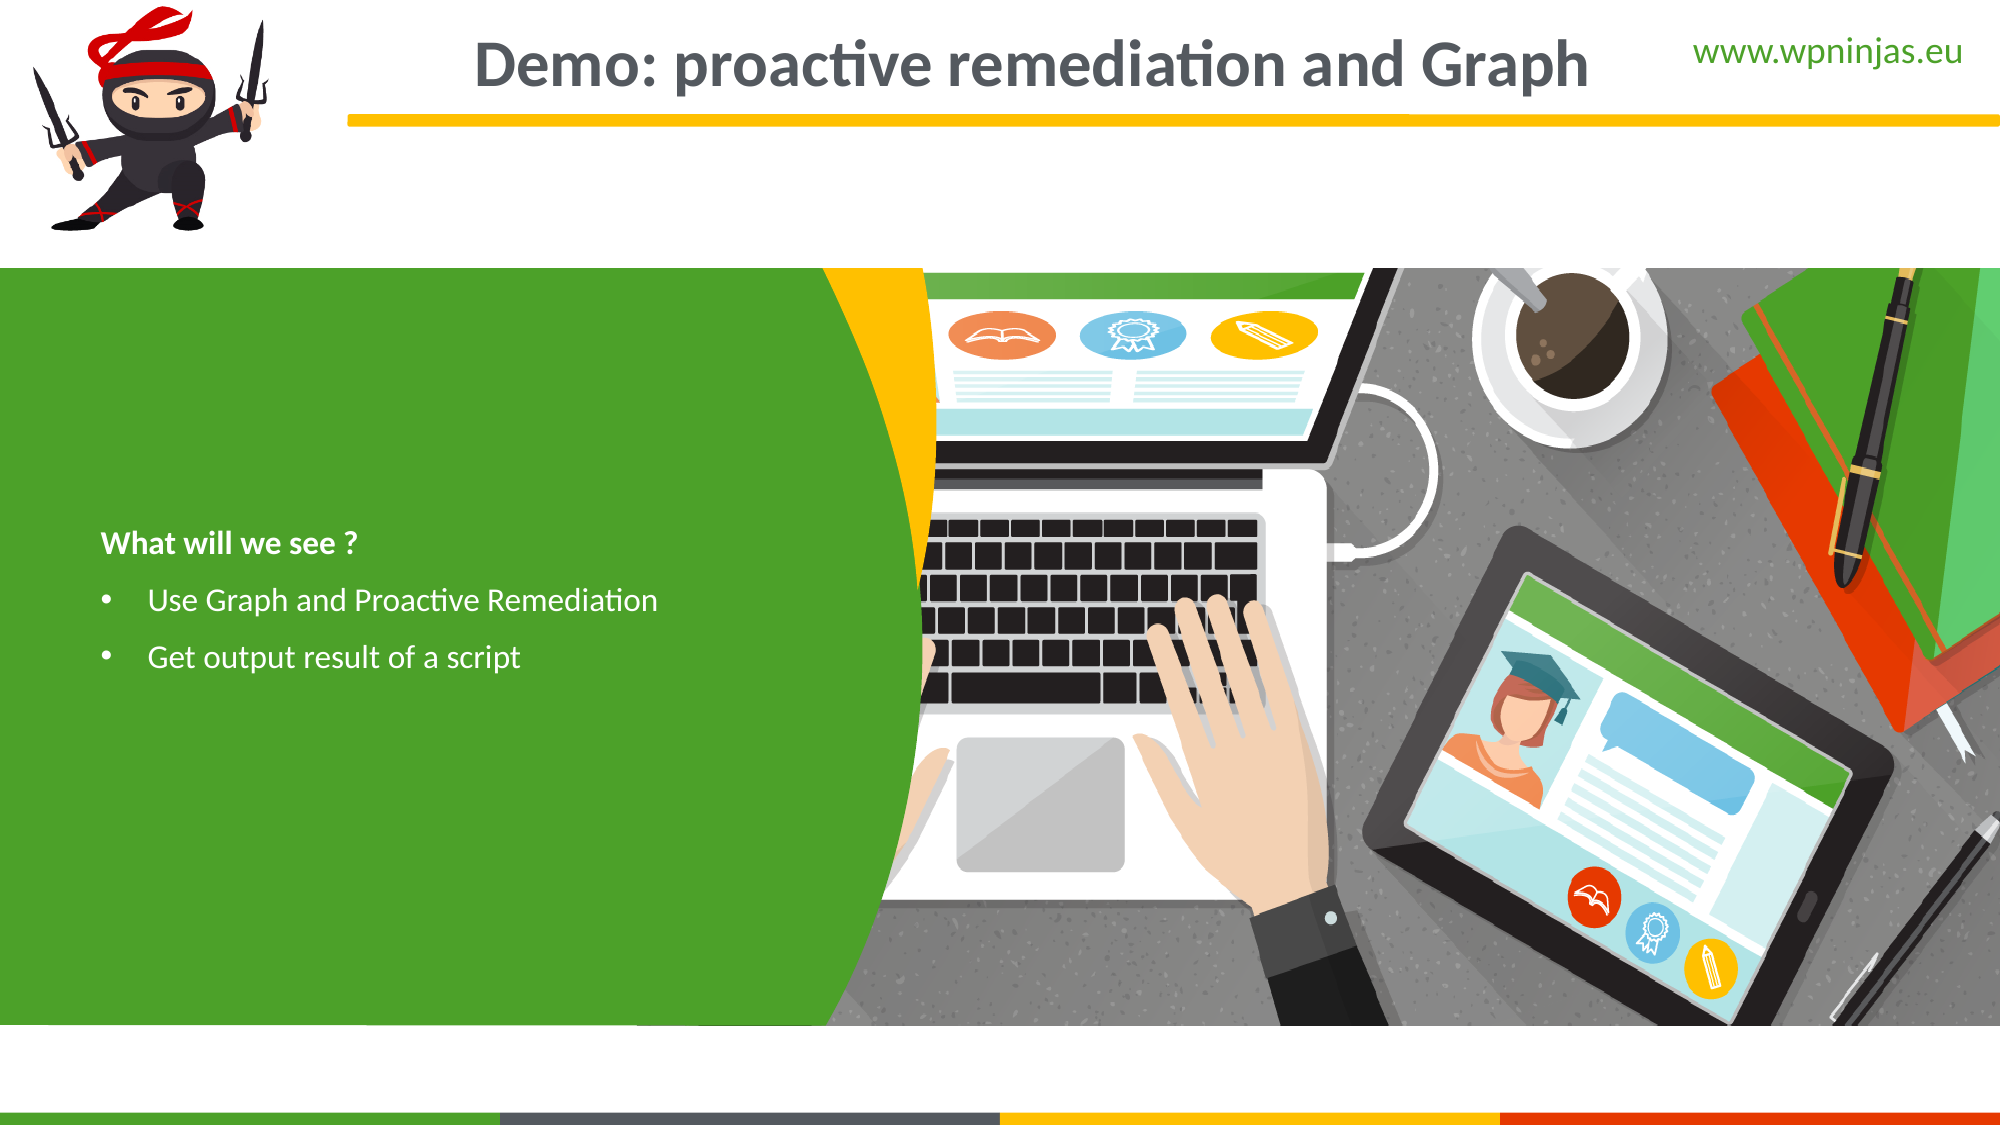

Demo: proactive remediation and Graph

What will we see ?
Use Graph and Proactive Remediation
Get output result of a script